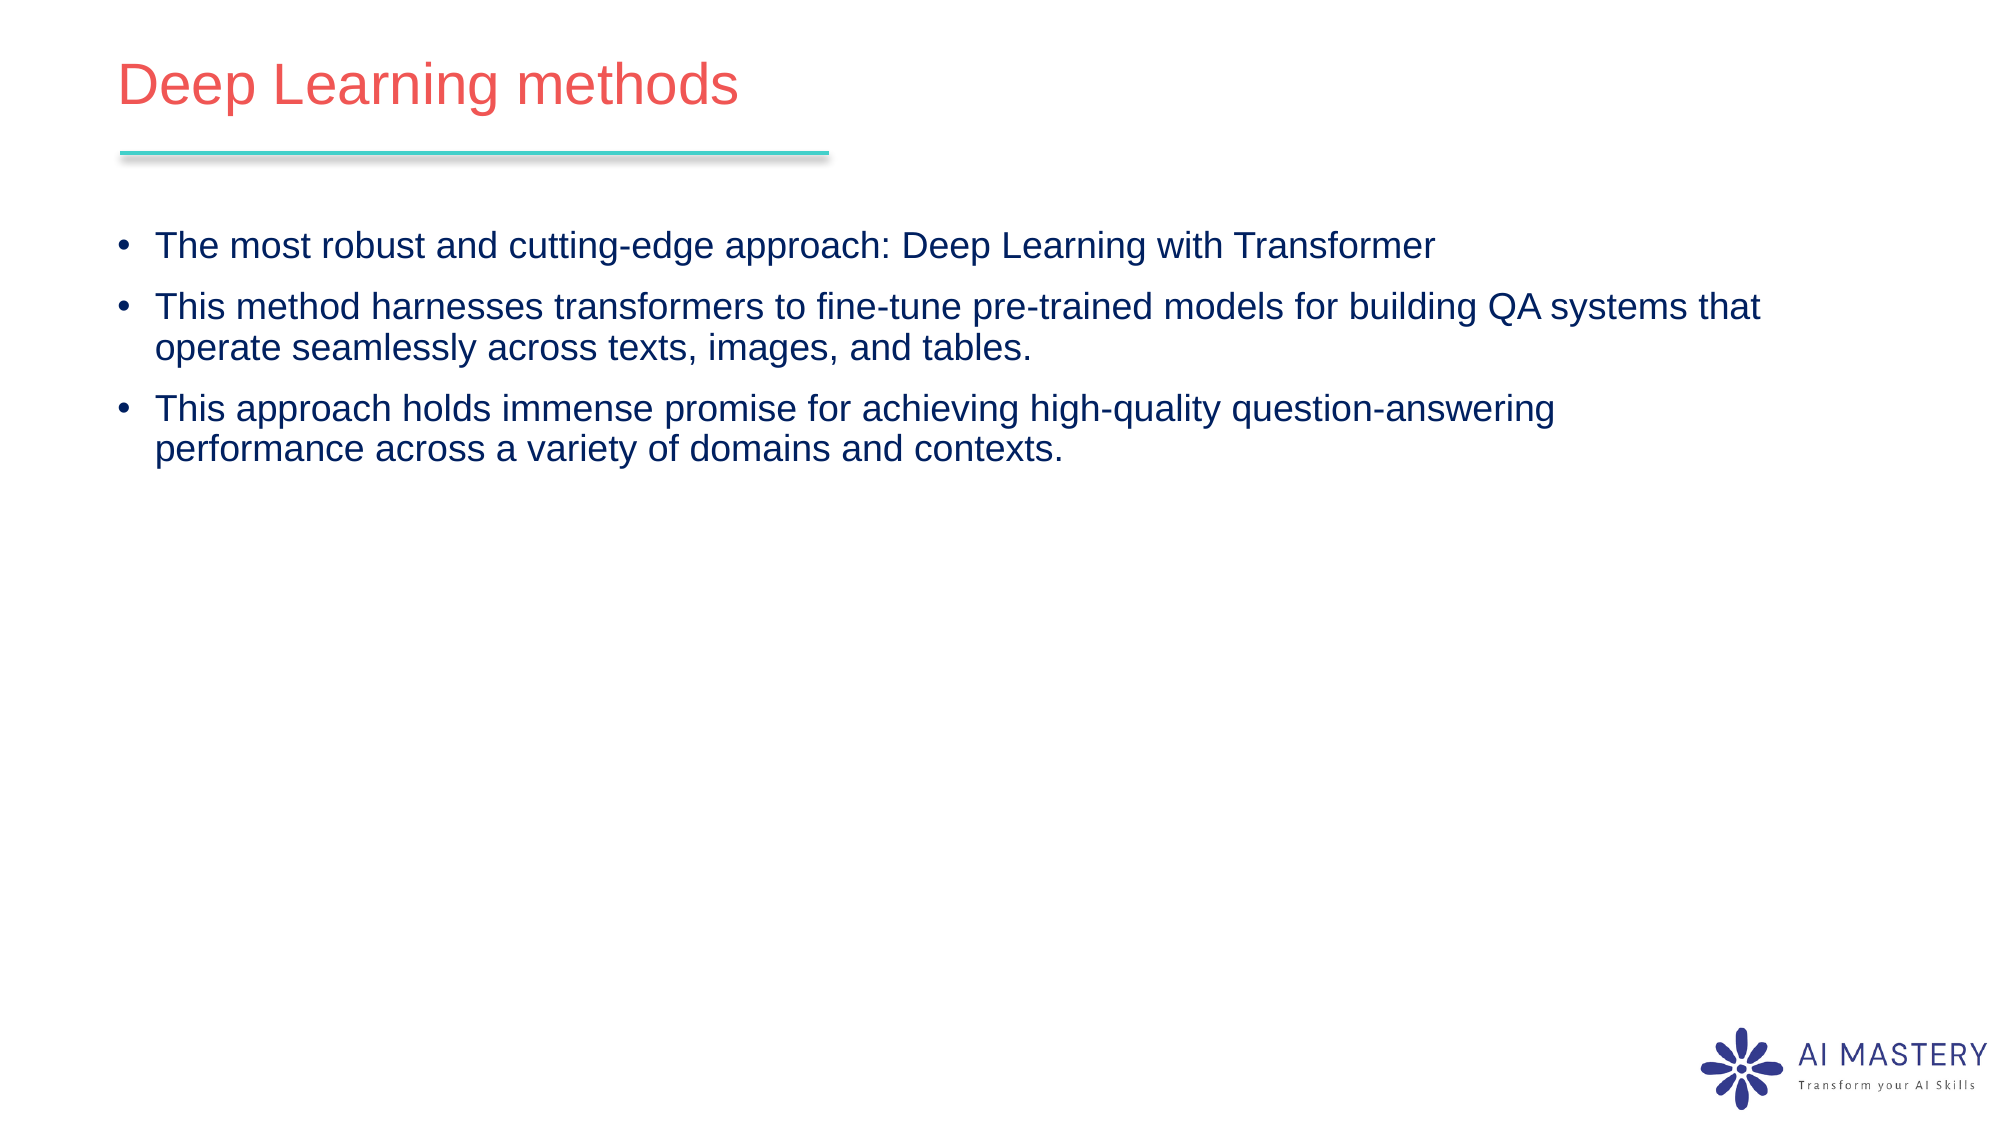

# Deep Learning methods
The most robust and cutting-edge approach: Deep Learning with Transformer
This method harnesses transformers to fine-tune pre-trained models for building QA systems that operate seamlessly across texts, images, and tables.
This approach holds immense promise for achieving high-quality question-answering performance across a variety of domains and contexts.